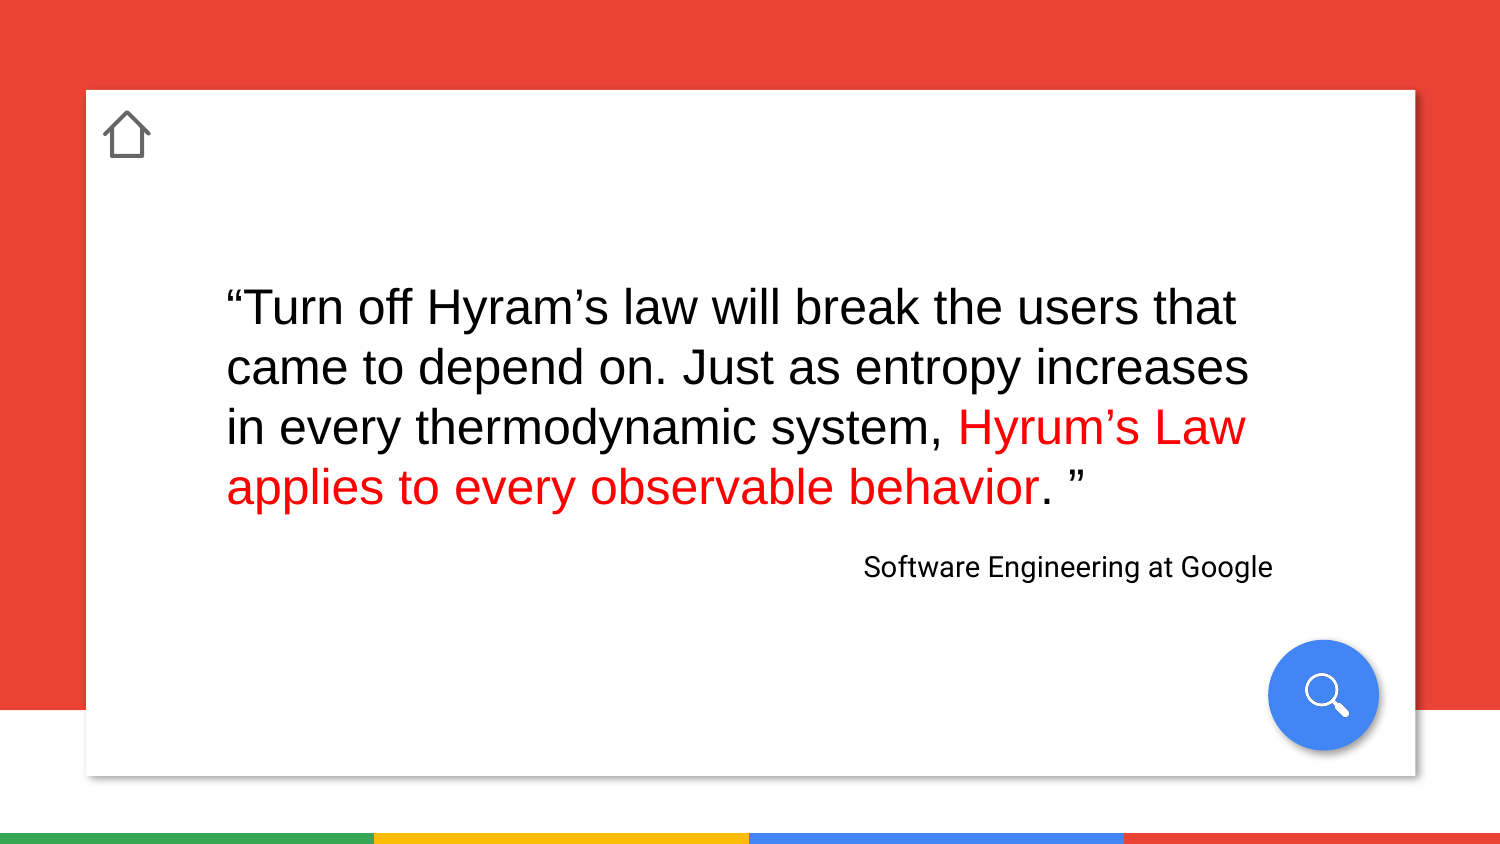

“Turn off Hyram’s law will break the users that  came to depend on. Just as entropy increases in every thermodynamic system, Hyrum’s Law applies to every observable behavior. ”
Software Engineering at Google